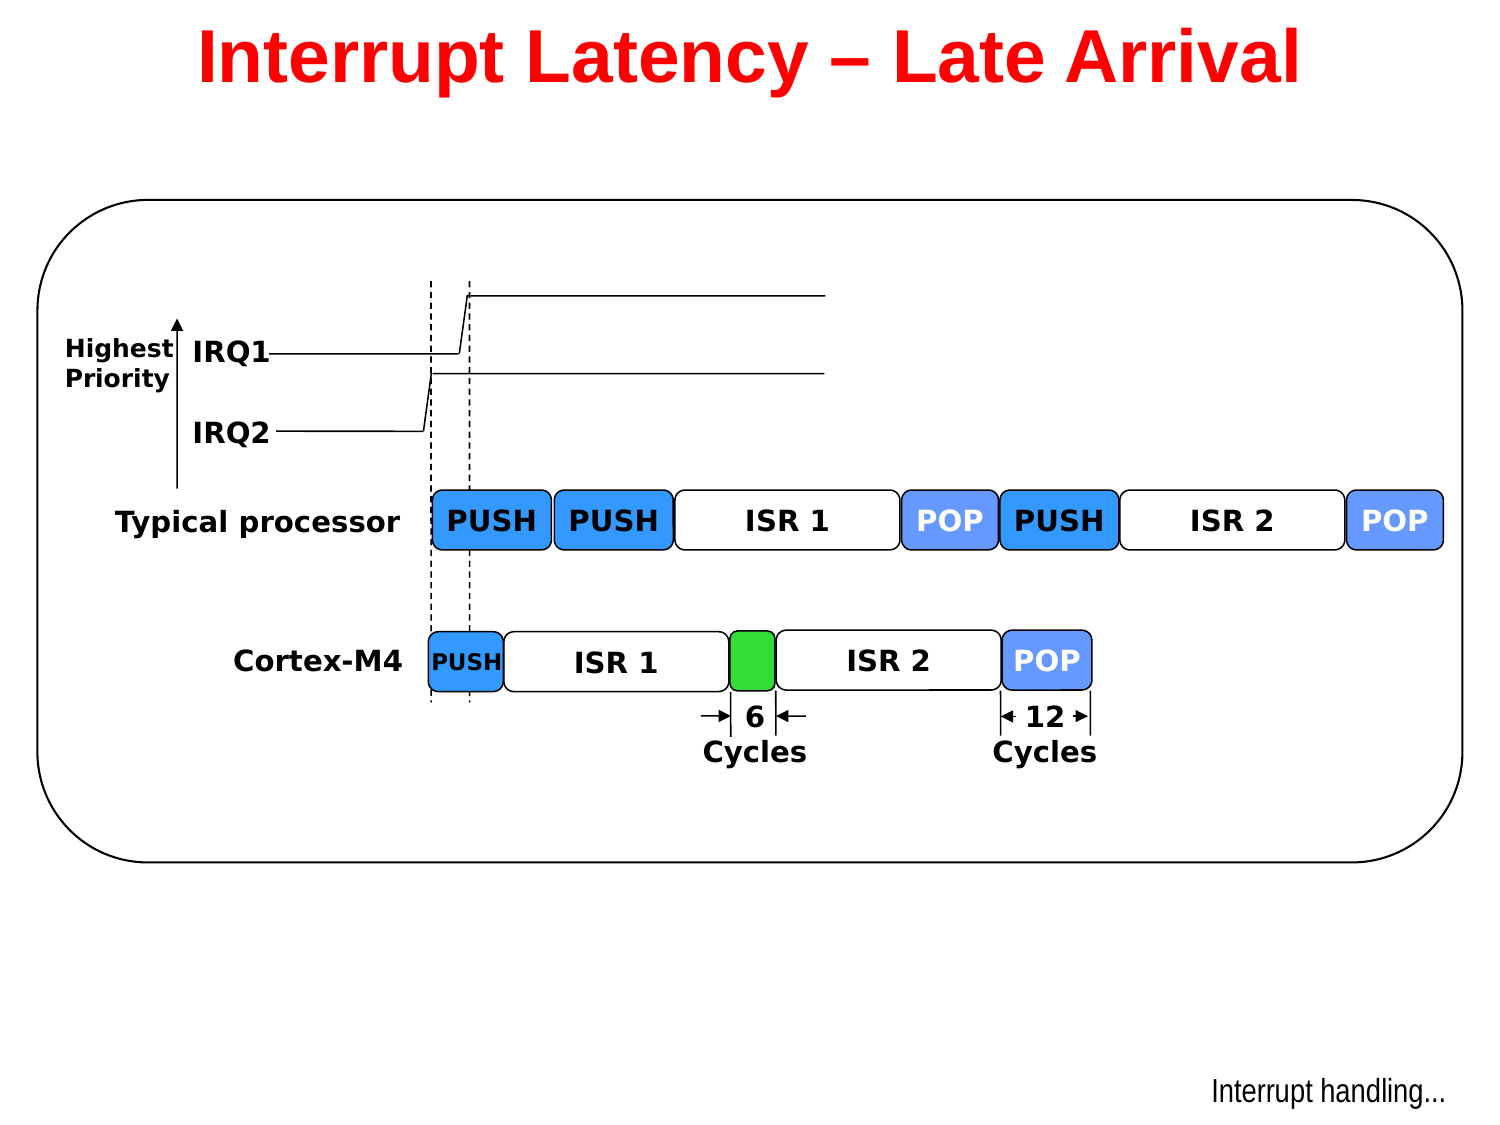

# Interrupt Latency – Late Arrival

Highest
Priority
IRQ1

IRQ2
PUSH
PUSH
ISR 1
POP
PUSH
ISR 2
POP
Typical processor
ISR 2
POP

PUSH
ISR 1
Cortex-M4

6
Cycles

12
Cycles

Interrupt handling...